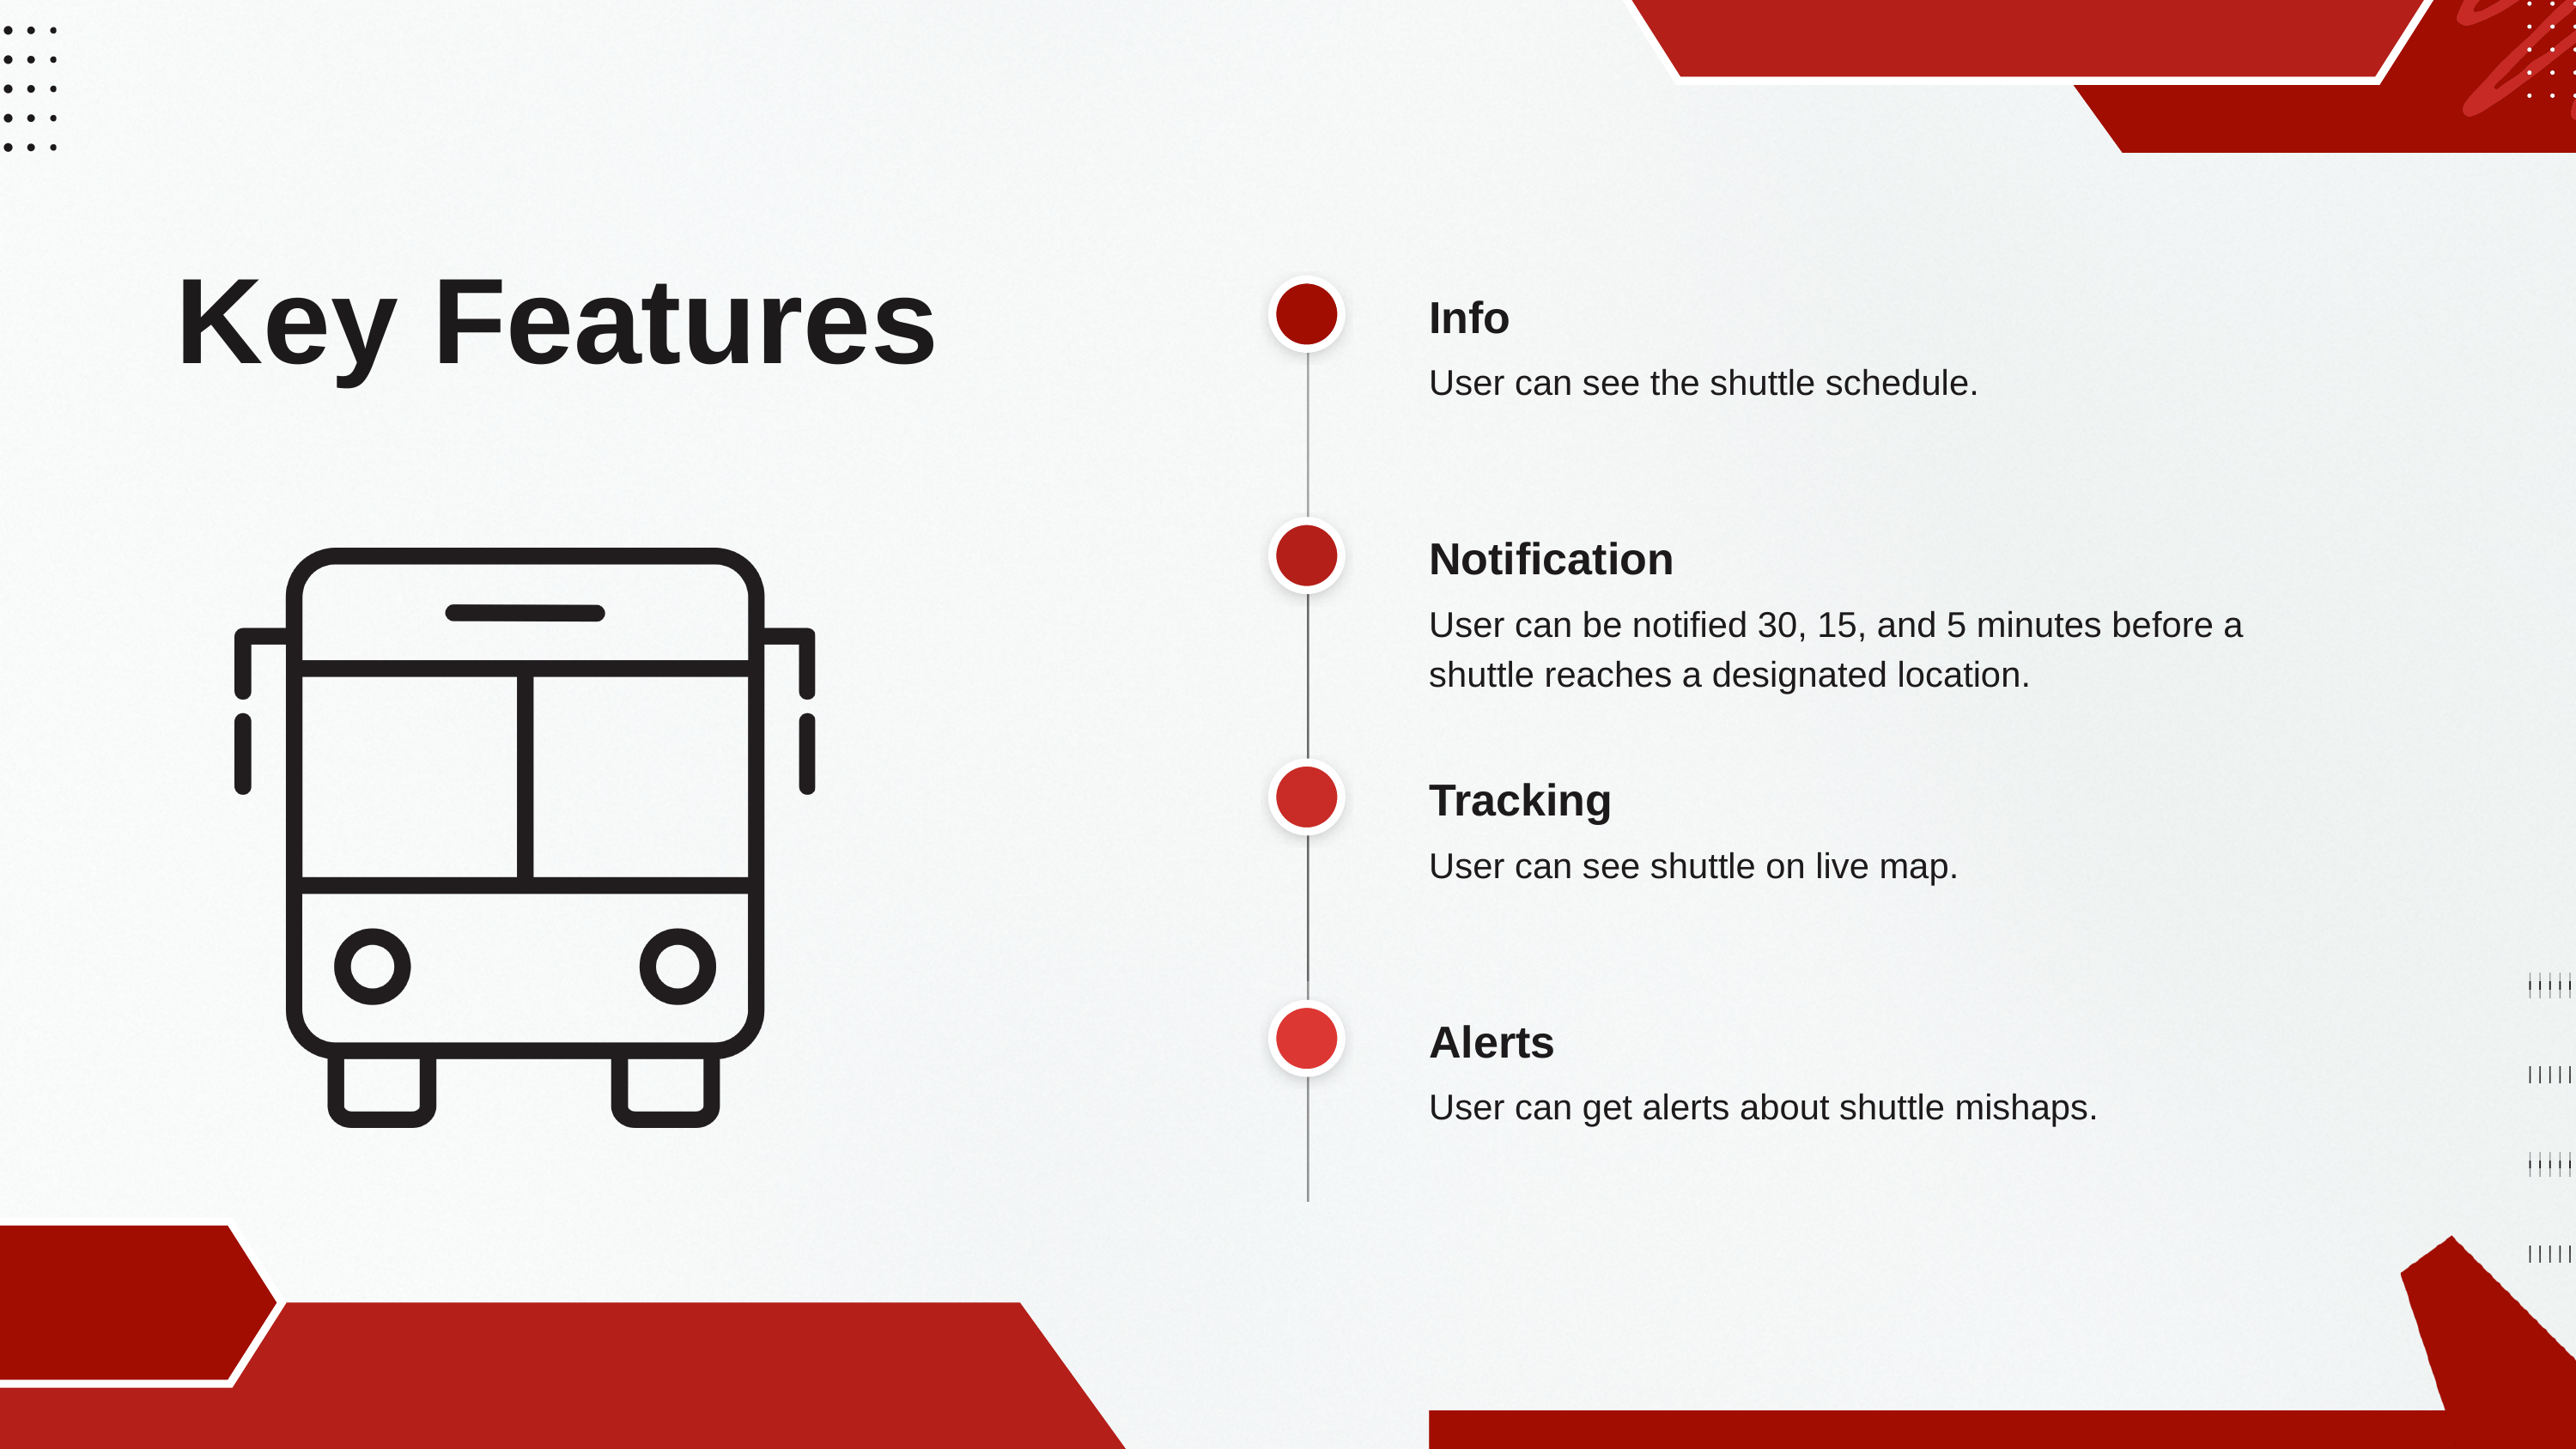

Key Features

Info
User can see the shuttle schedule.

Notification

User can be notified 30, 15, and 5 minutes before a shuttle reaches a designated location.

Tracking
User can see shuttle on live map.

Alerts

User can get alerts about shuttle mishaps.